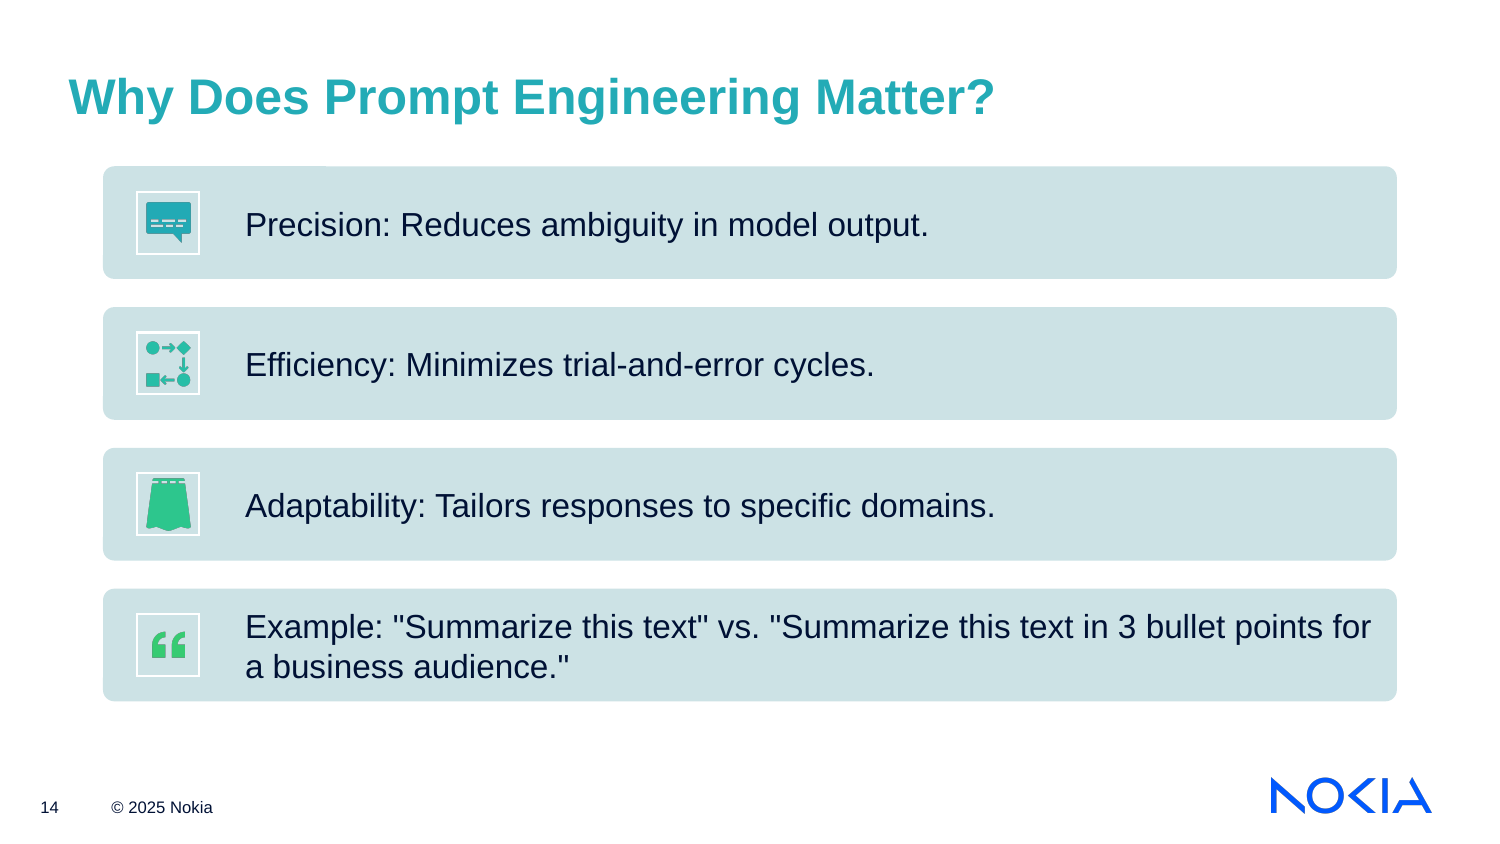

Why Does Prompt Engineering Matter?

Precision: Reduces ambiguity in model output.
Efficiency: Minimizes trial-and-error cycles.
Adaptability: Tailors responses to specific domains.
Example: "Summarize this text" vs. "Summarize this text in 3 bullet points for a business audience."